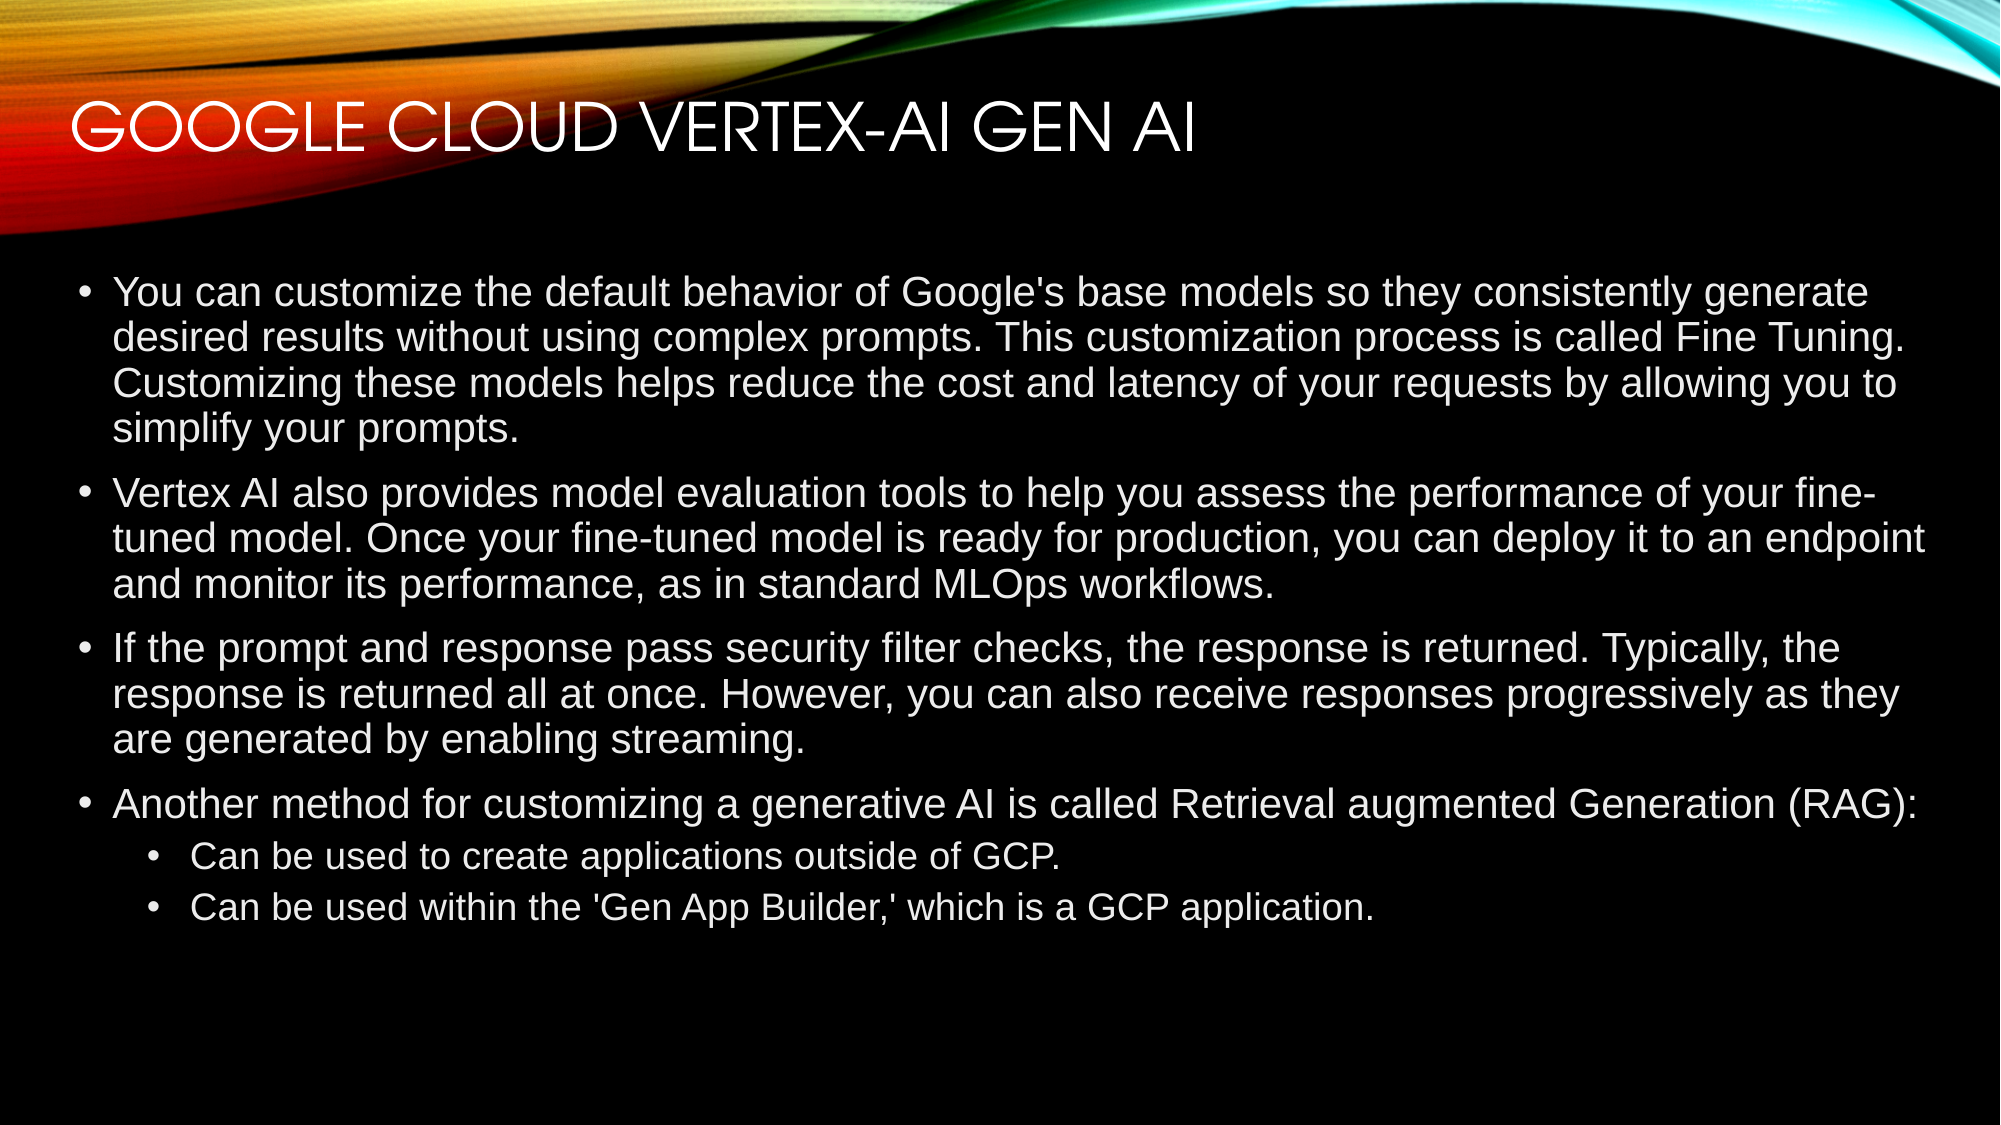

# GOOGLE CLOUD vertex-ai gen ai

You can customize the default behavior of Google's base models so they consistently generate desired results without using complex prompts. This customization process is called Fine Tuning. Customizing these models helps reduce the cost and latency of your requests by allowing you to simplify your prompts.
Vertex AI also provides model evaluation tools to help you assess the performance of your fine-tuned model. Once your fine-tuned model is ready for production, you can deploy it to an endpoint and monitor its performance, as in standard MLOps workflows.
If the prompt and response pass security filter checks, the response is returned. Typically, the response is returned all at once. However, you can also receive responses progressively as they are generated by enabling streaming.
Another method for customizing a generative AI is called Retrieval augmented Generation (RAG):
Can be used to create applications outside of GCP.
Can be used within the 'Gen App Builder,' which is a GCP application.